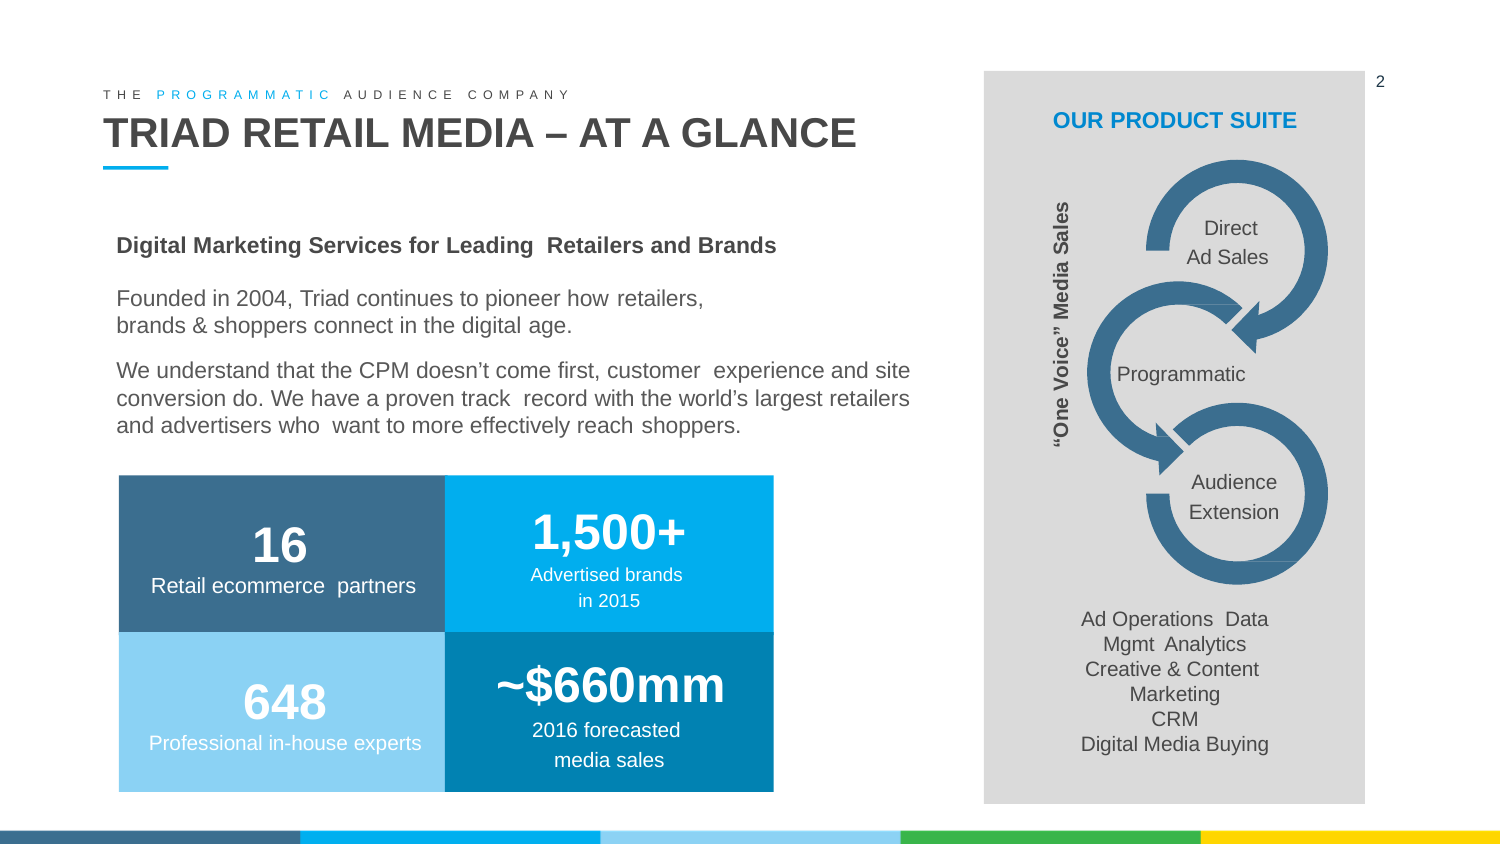

2
THE PROGRAMMATIC AUDIENCE COMPANY
# TRIAD RETAIL MEDIA – AT A GLANCE
OUR PRODUCT SUITE

“One Voice” Media Sales
Direct  Ad Sales

Programmatic

Audience  Extension
Digital Marketing Services for Leading  Retailers and Brands
Founded in 2004, Triad continues to pioneer how retailers,
brands & shoppers connect in the digital age.
We understand that the CPM doesn’t come first, customer  experience and site conversion do. We have a proven track  record with the world’s largest retailers and advertisers who  want to more effectively reach shoppers.
16
Retail ecommerce  partners
1,500+
Advertised brands
in 2015
648
Professional in-house experts
~$660mm
2016 forecasted
media sales

Ad Operations  Data Mgmt  Analytics
Creative & Content  Marketing
CRM
Digital Media Buying